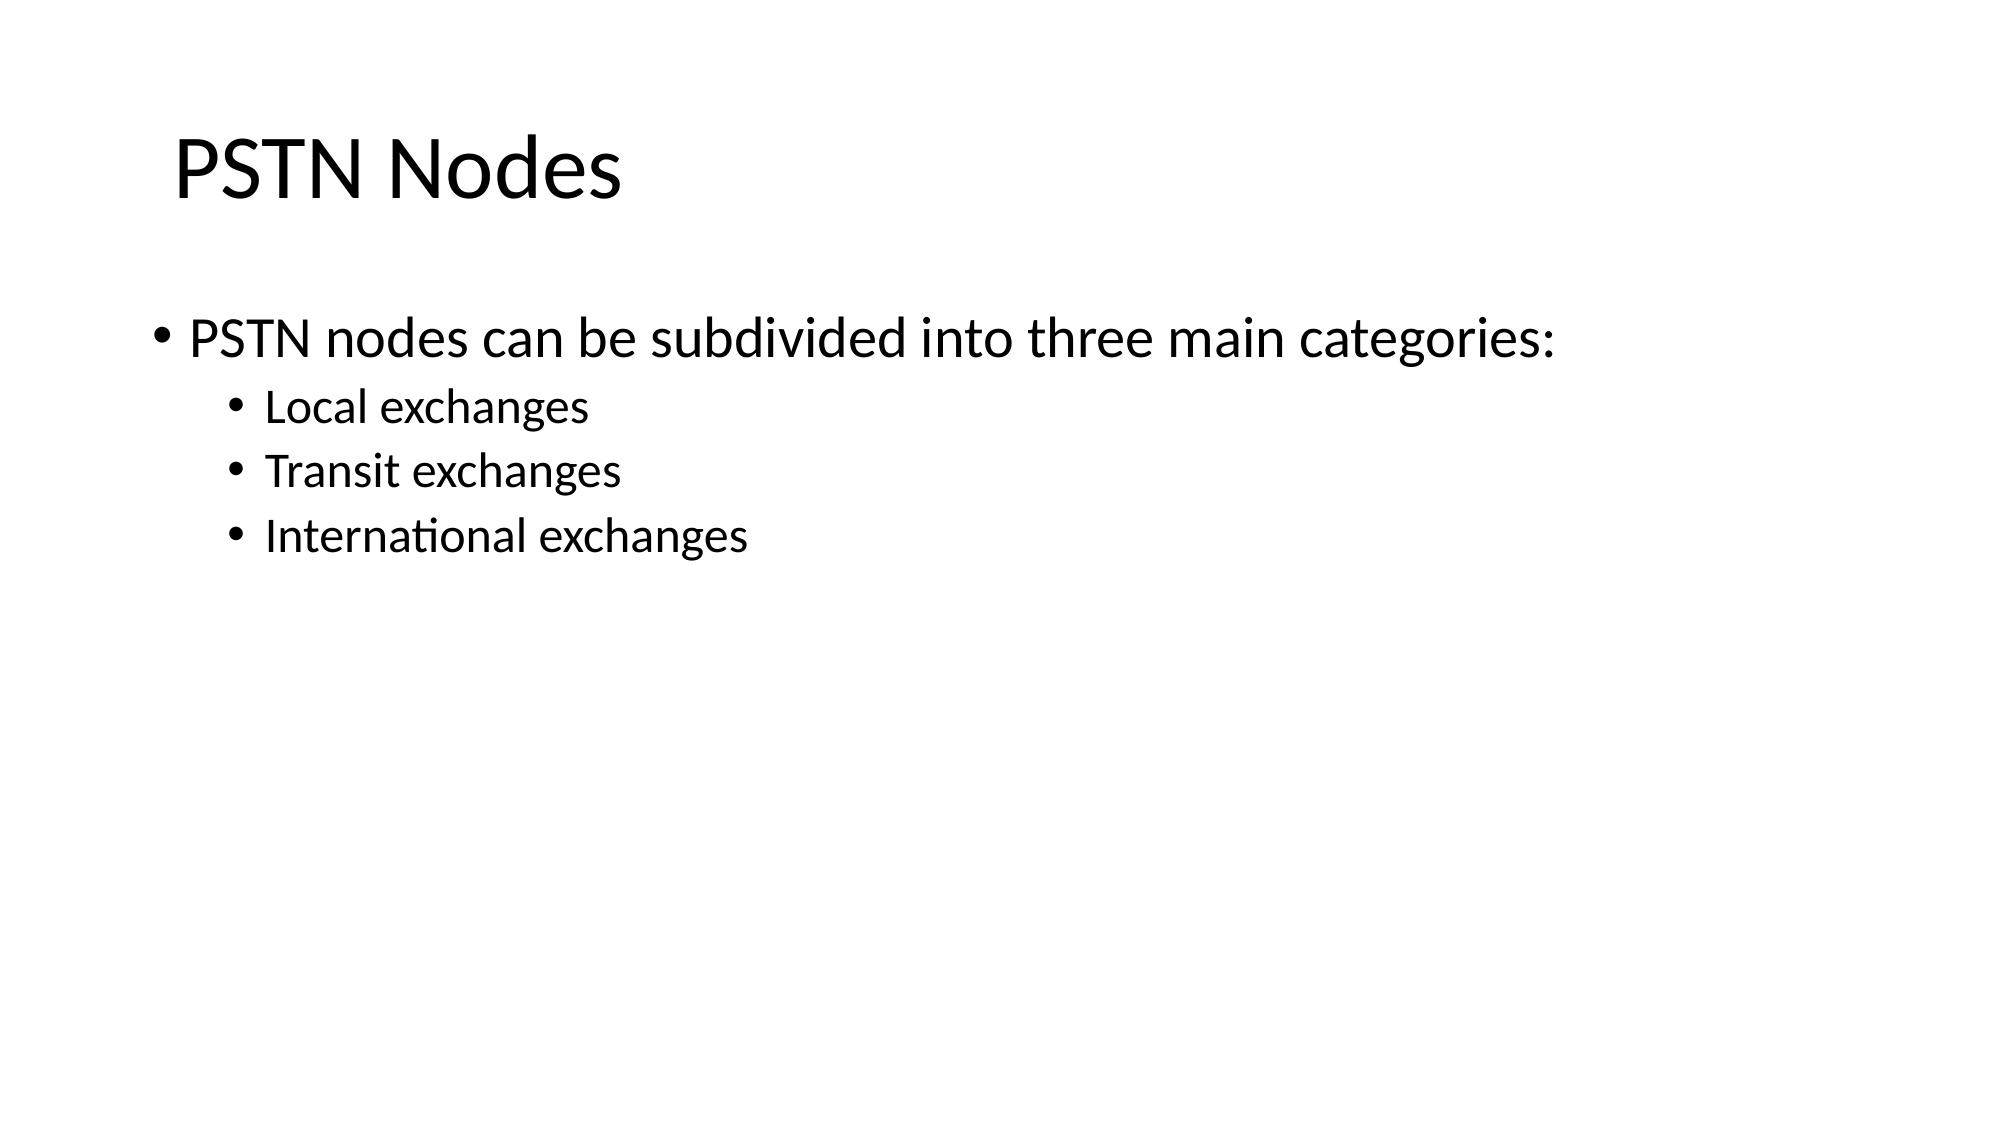

# PSTN Nodes
PSTN nodes can be subdivided into three main categories:
Local exchanges
Transit exchanges
International exchanges

CONFIDENTIAL© Copyright 2008 Tech Mahindra Limited
128